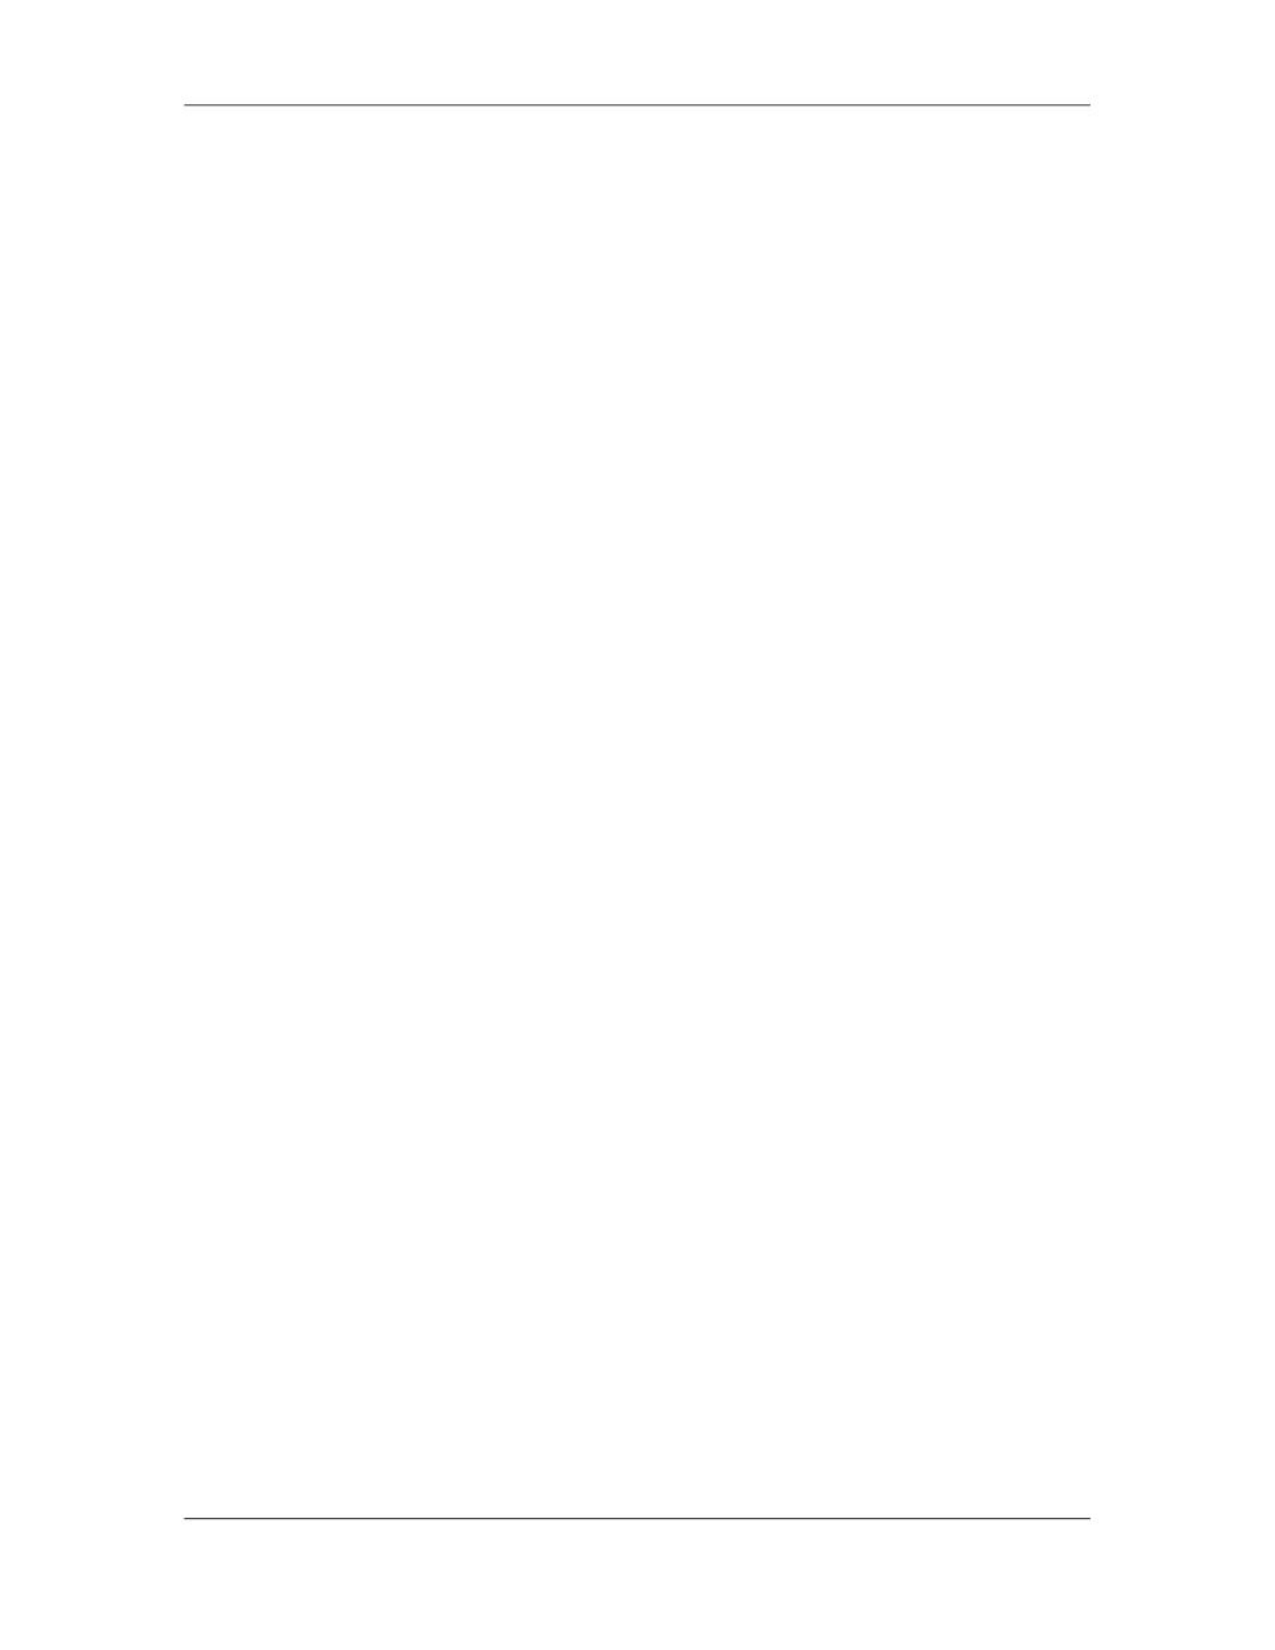

Software Project Management (CS615)

																																																																															iv.															WBS- When is it produced?

																																																																																																									The WBS is produced following the development of the scope statement, before

																																																																																																									the schedule. It is a “bridging” document between the Scope and Schedule. (what
																																																																																																									and when)

																																																																																		v.															Uses of WBS

																																																																																																									– 						Defines 100% of the scope and can communicate the scope of the project

																																																																																																																								without the presence of the scope statement or document.
																																																																																																									– 						Communicates effectively to all stakeholders

																																																																																																									– 						Defines and clarifies
																																																																																																									– 						Boundaries (Life cycle of the project – not the product)
																																																																																																									– 						Deliverables
																																																																																																									– 						Refines Scope

																																																																																																									Defines scope in project management language (perhaps down to work package

																																																																																																									level which may lead to development of project schedule)

																																																																																																									It’s not a single document that can be mistaken for the project plan, schedule or

																																																																																																									scope statement

																																																																											7.2 															WBS- A Mandatory Management Tool

																																																																																				i.															WBS as a Project Management Tool

																																																																																																									A WBS is a valuable management tool that is used throughout all life-cycle

																																																																																																									phases to:

																																																																																										a.							Manage Risk

																																																																																																									It helps in managing risk by providing insight into technical aspects of program

																																																																																																									management.

																																																																																										b.							Manage Costs

																																																																																																									A WBS can be used to help make program management decisions.

																																																																																																									For example, if the costs of an element in the WBS are too high, the WBS can be

																																																																																																									used to identify possible tradeoffs. Identifying and analyzing tradeoffs can help

																																																																																																									the manager decide how best to stay within budget.

																																																																																										c.								Assign Work

																																																																																																									The WBS is also useful for determining an acquisition strategy and/or assigning
																																																																																																									work. The information contained in the WBS can help a Program Manager

																																																																																						                                                                                                                                 243

																																																																																																																																																																																						© Copyright Virtual University of Pakistan